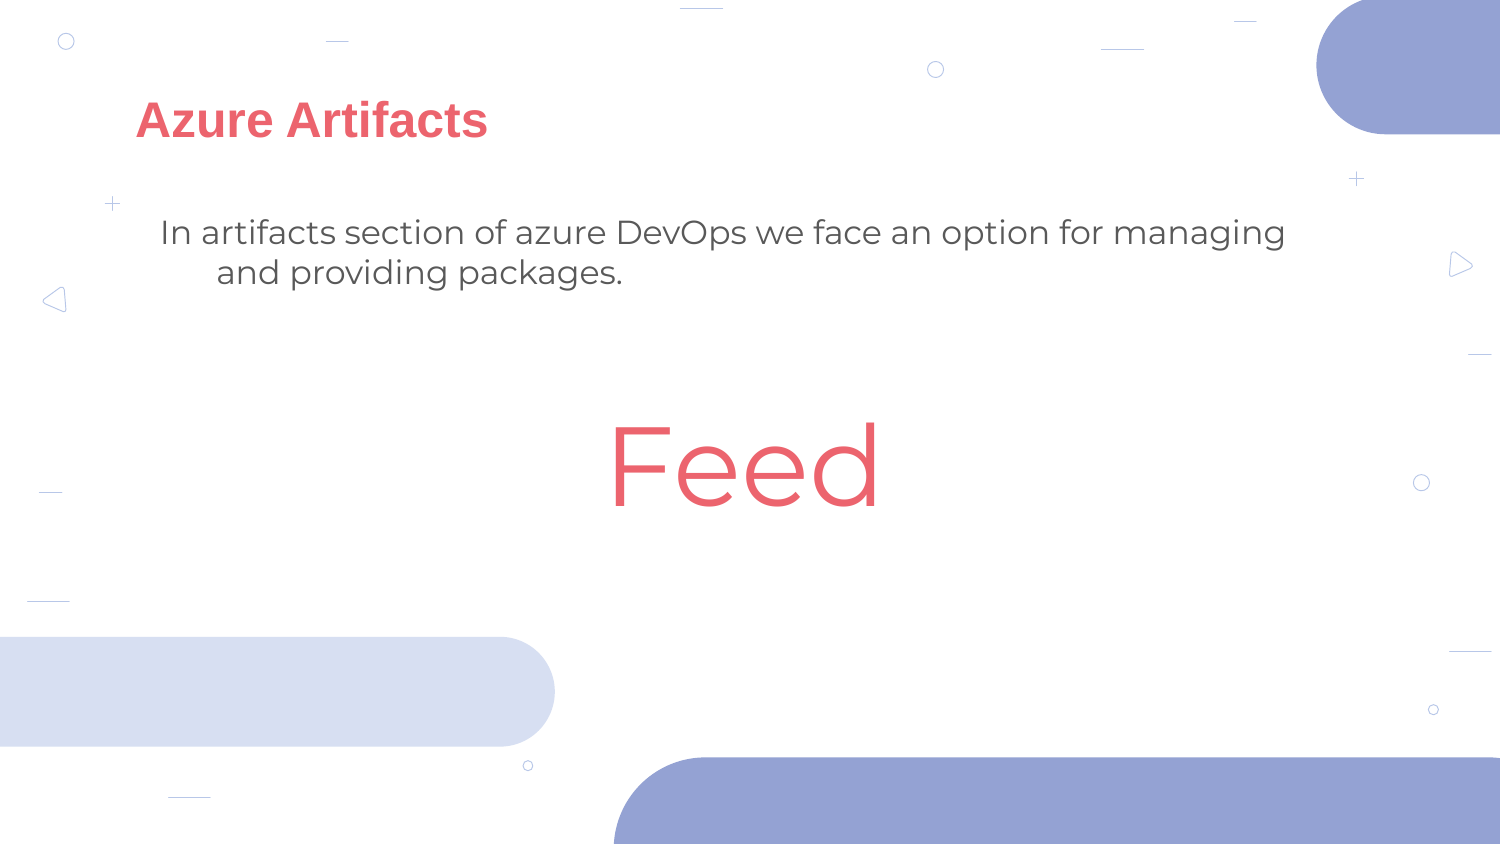

# Azure Artifacts
In artifacts section of azure DevOps we face an option for managing and providing packages.
Feed